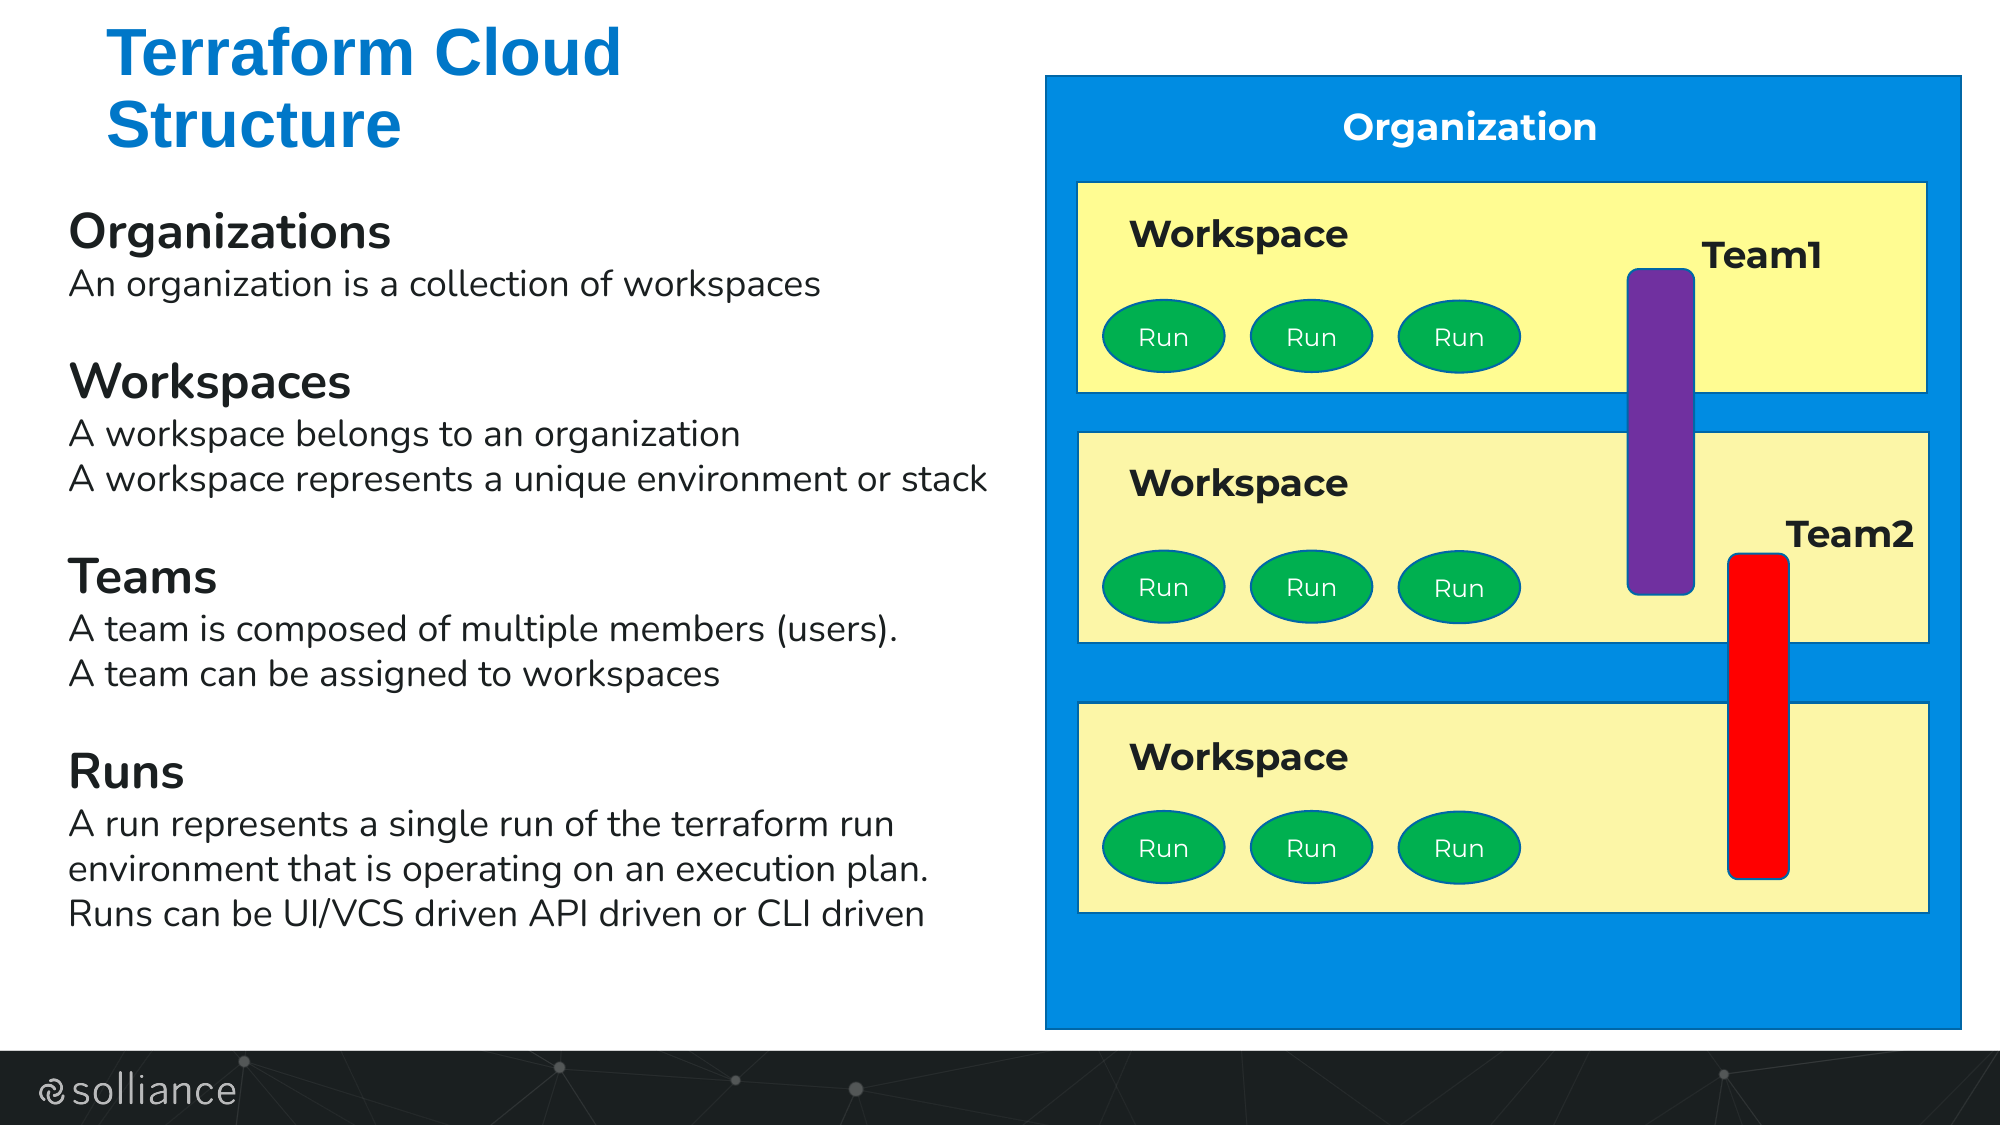

# Terraform Cloud Structure

Organization

Organizations
An organization is a collection of workspaces

Workspaces
A workspace belongs to an organization
A workspace represents a unique environment or stack

Teams
A team is composed of multiple members (users).
A team can be assigned to workspaces

Runs
A run represents a single run of the terraform run environment that is operating on an execution plan.
Runs can be UI/VCS driven API driven or CLI driven
Workspace
Team1

Run
Run
Run

Workspace
Team2
Run
Run
Run

Workspace
Run
Run
Run